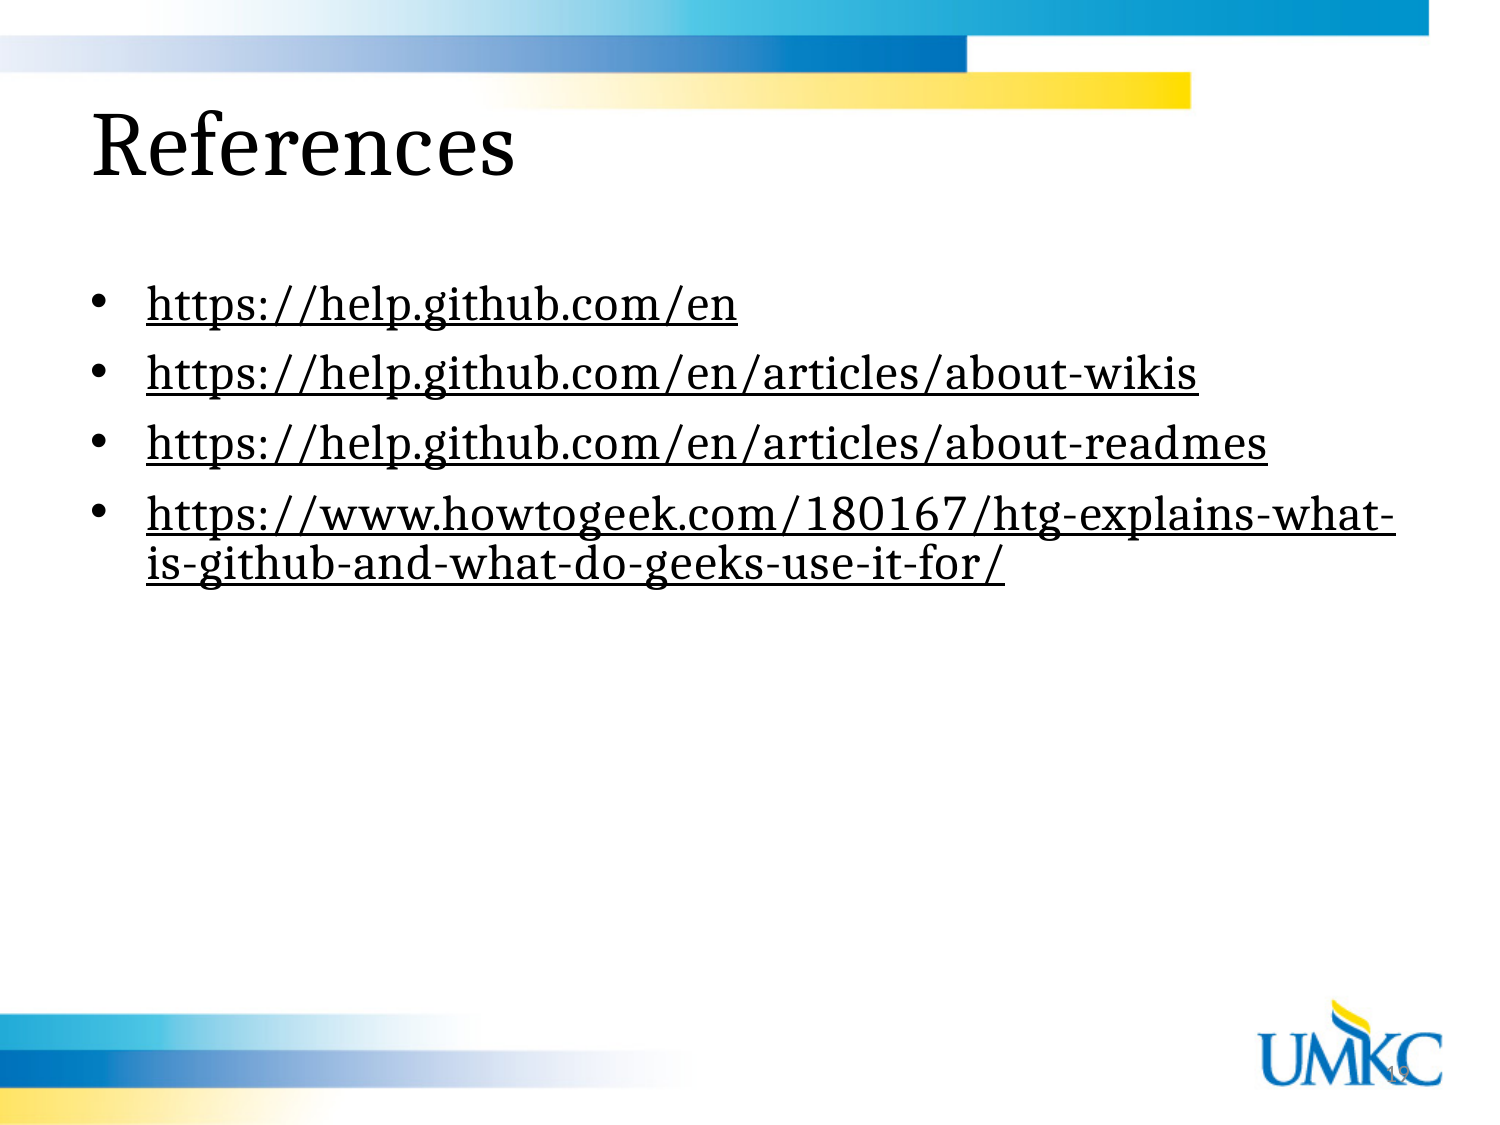

# References
https://help.github.com/en
https://help.github.com/en/articles/about-wikis
https://help.github.com/en/articles/about-readmes
https://www.howtogeek.com/180167/htg-explains-what-is-github-and-what-do-geeks-use-it-for/
19